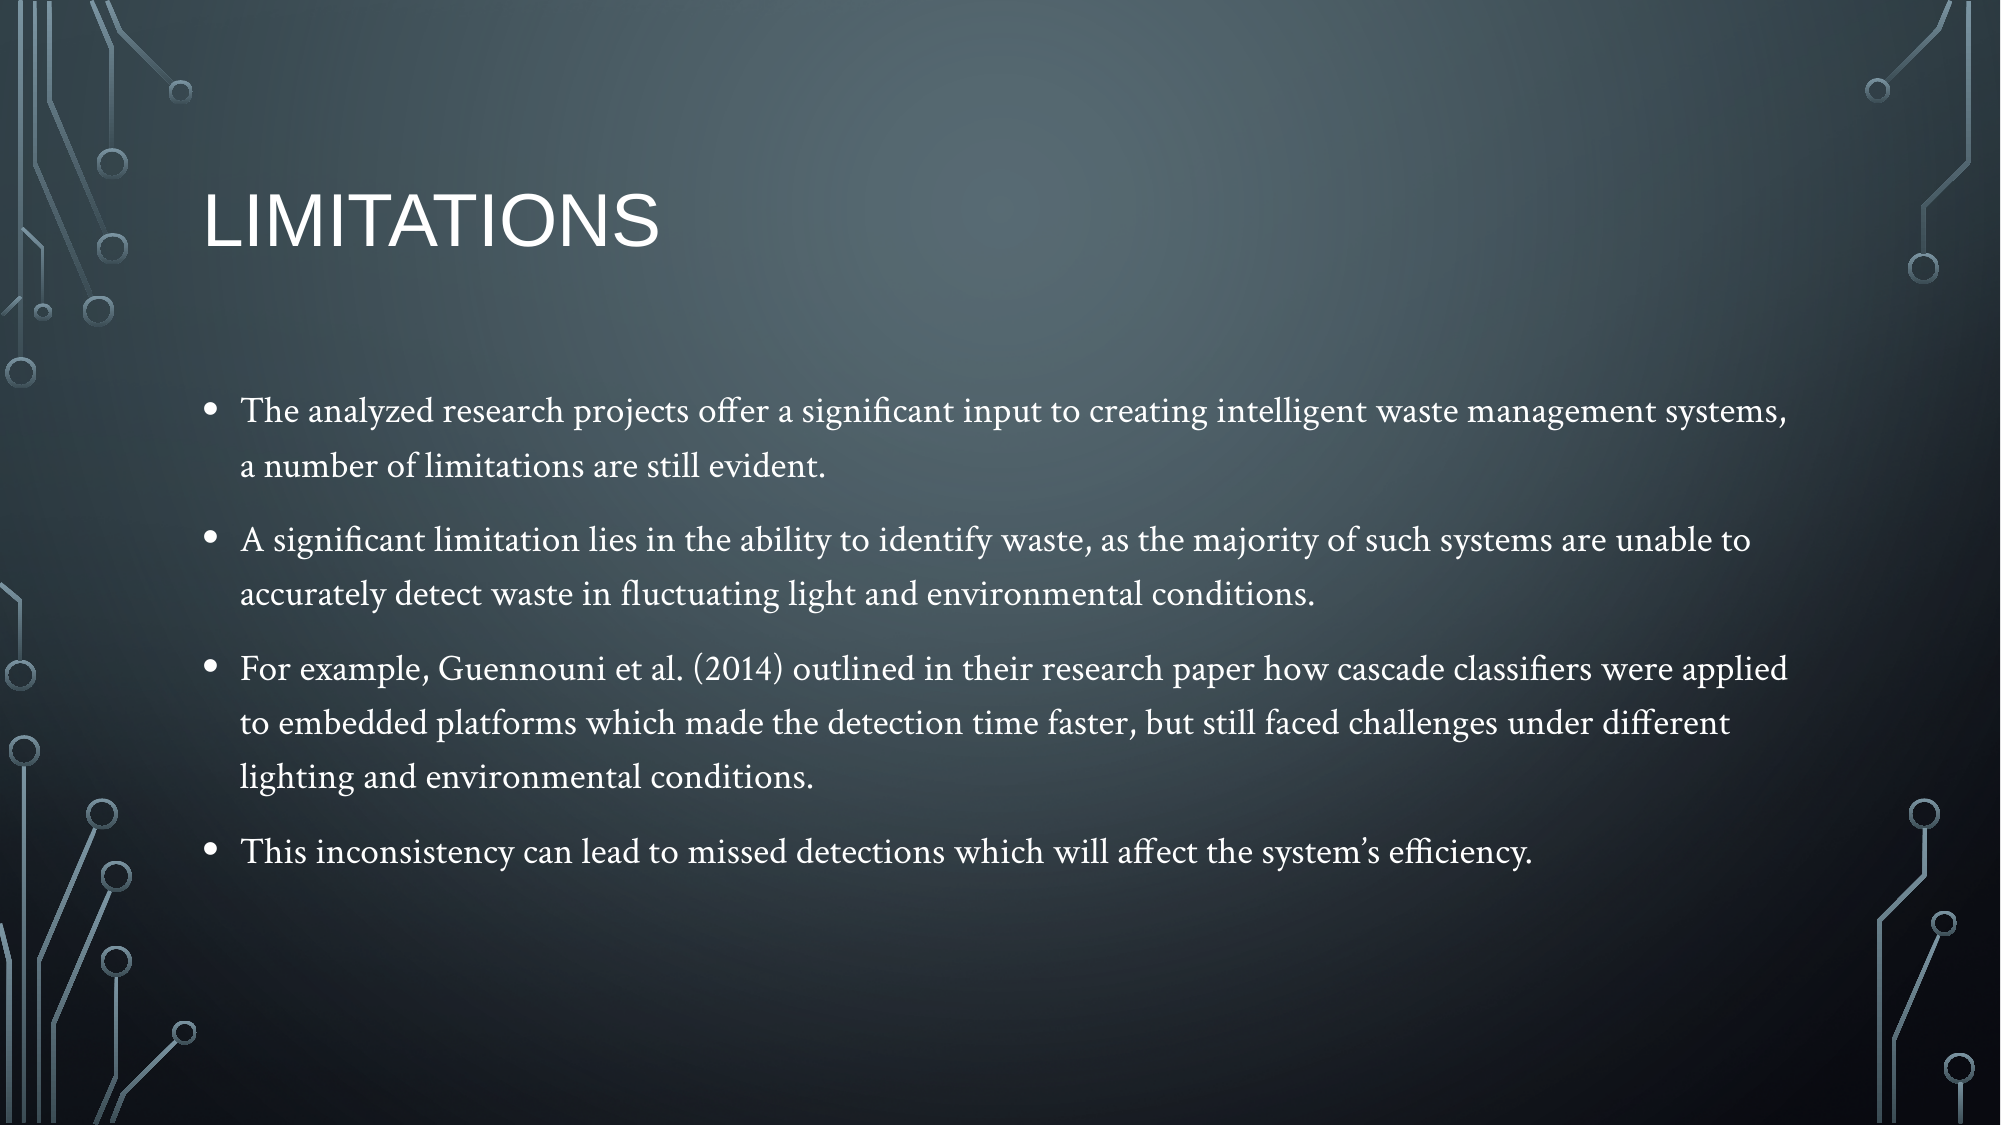

# Limitations
The analyzed research projects offer a significant input to creating intelligent waste management systems, a number of limitations are still evident.
A significant limitation lies in the ability to identify waste, as the majority of such systems are unable to accurately detect waste in fluctuating light and environmental conditions.
For example, Guennouni et al. (2014) outlined in their research paper how cascade classifiers were applied to embedded platforms which made the detection time faster, but still faced challenges under different lighting and environmental conditions.
This inconsistency can lead to missed detections which will affect the system’s efficiency.